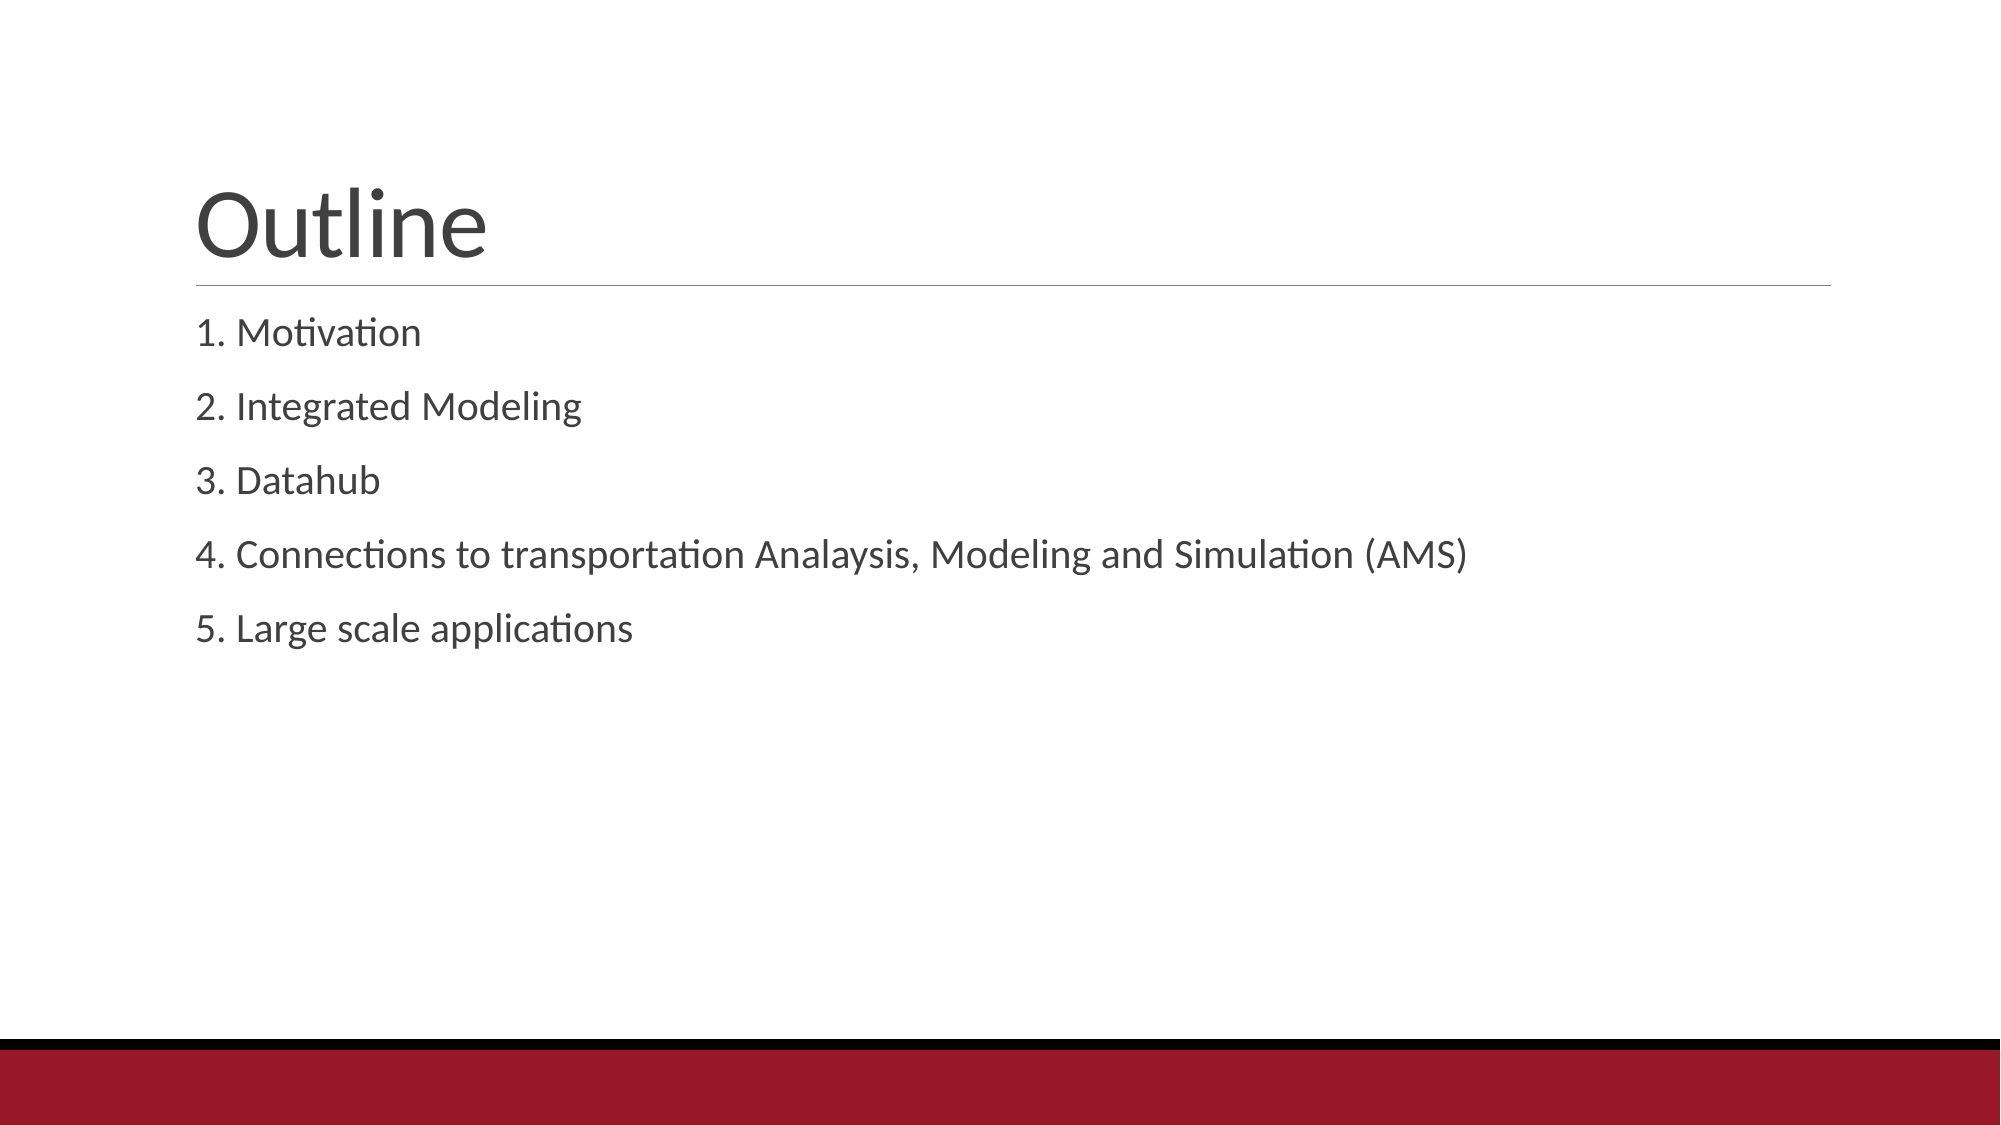

# Outline
1. Motivation
2. Integrated Modeling
3. Datahub
4. Connections to transportation Analaysis, Modeling and Simulation (AMS)
5. Large scale applications
2